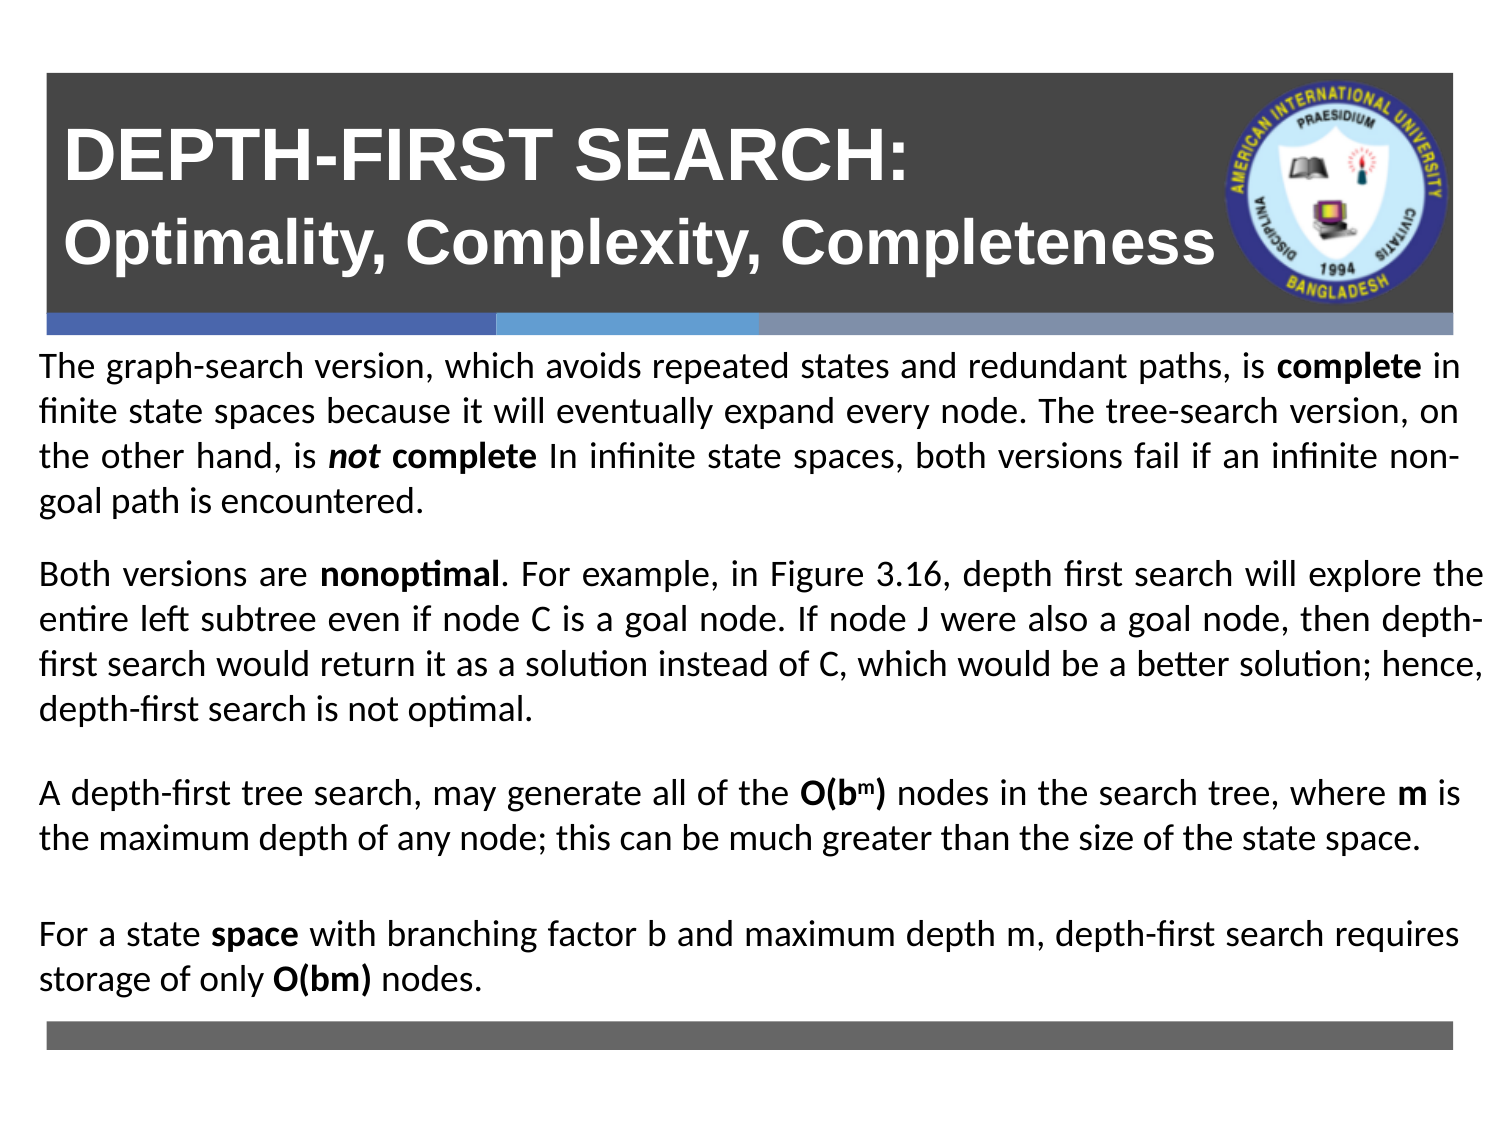

# DEPTH-FIRST SEARCH: Optimality, Complexity, Completeness
The graph-search version, which avoids repeated states and redundant paths, is complete in finite state spaces because it will eventually expand every node. The tree-search version, on the other hand, is not complete In infinite state spaces, both versions fail if an infinite non-goal path is encountered.
Both versions are nonoptimal. For example, in Figure 3.16, depth first search will explore the entire left subtree even if node C is a goal node. If node J were also a goal node, then depth-first search would return it as a solution instead of C, which would be a better solution; hence, depth-first search is not optimal.
A depth-first tree search, may generate all of the O(bm) nodes in the search tree, where m is the maximum depth of any node; this can be much greater than the size of the state space.
For a state space with branching factor b and maximum depth m, depth-first search requires storage of only O(bm) nodes.